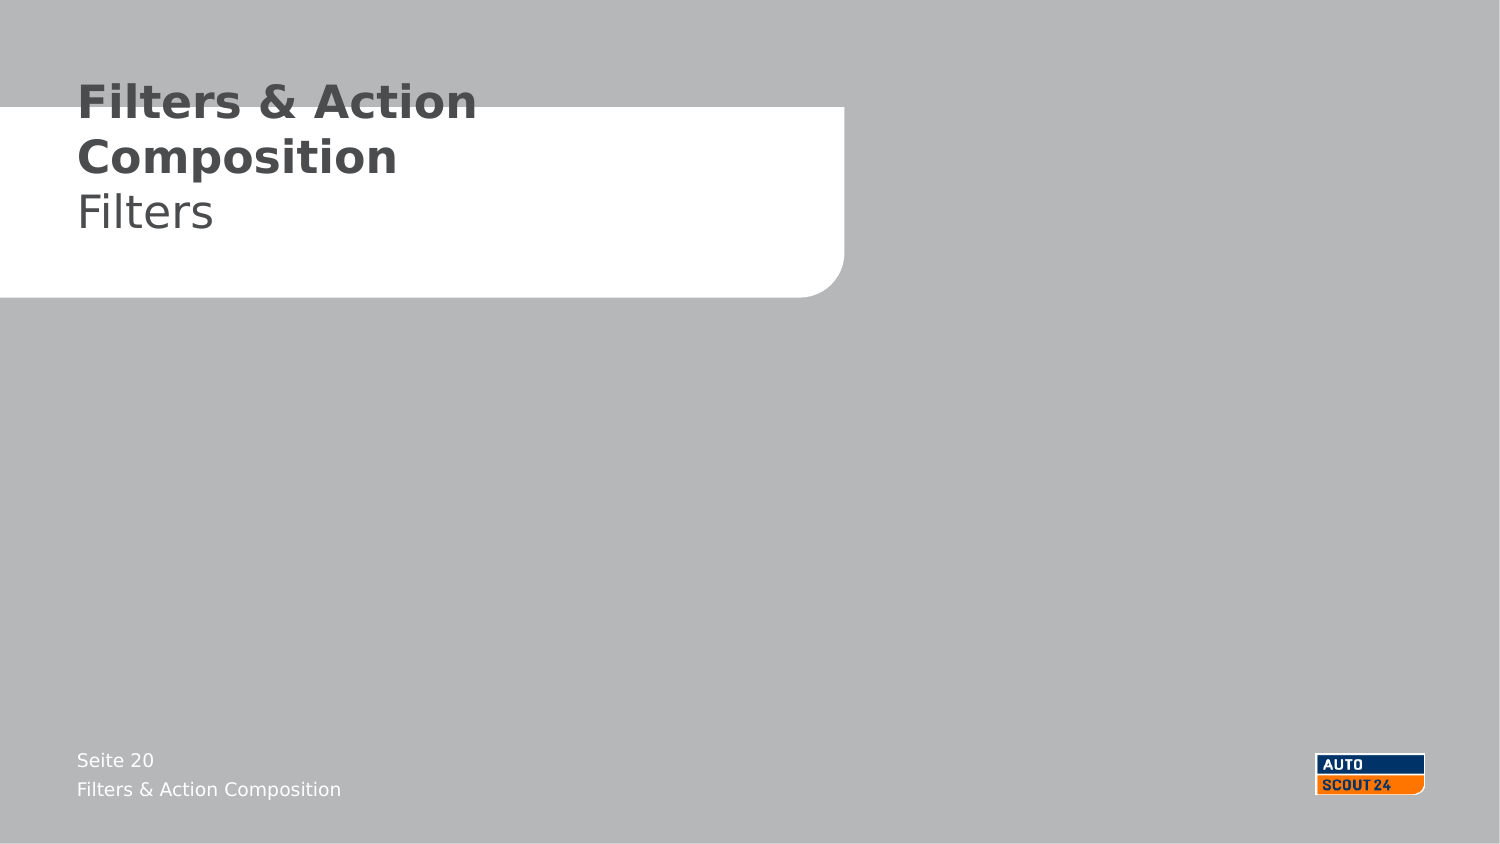

Filters & Action Composition
Filters
Seite 20
Filters & Action Composition